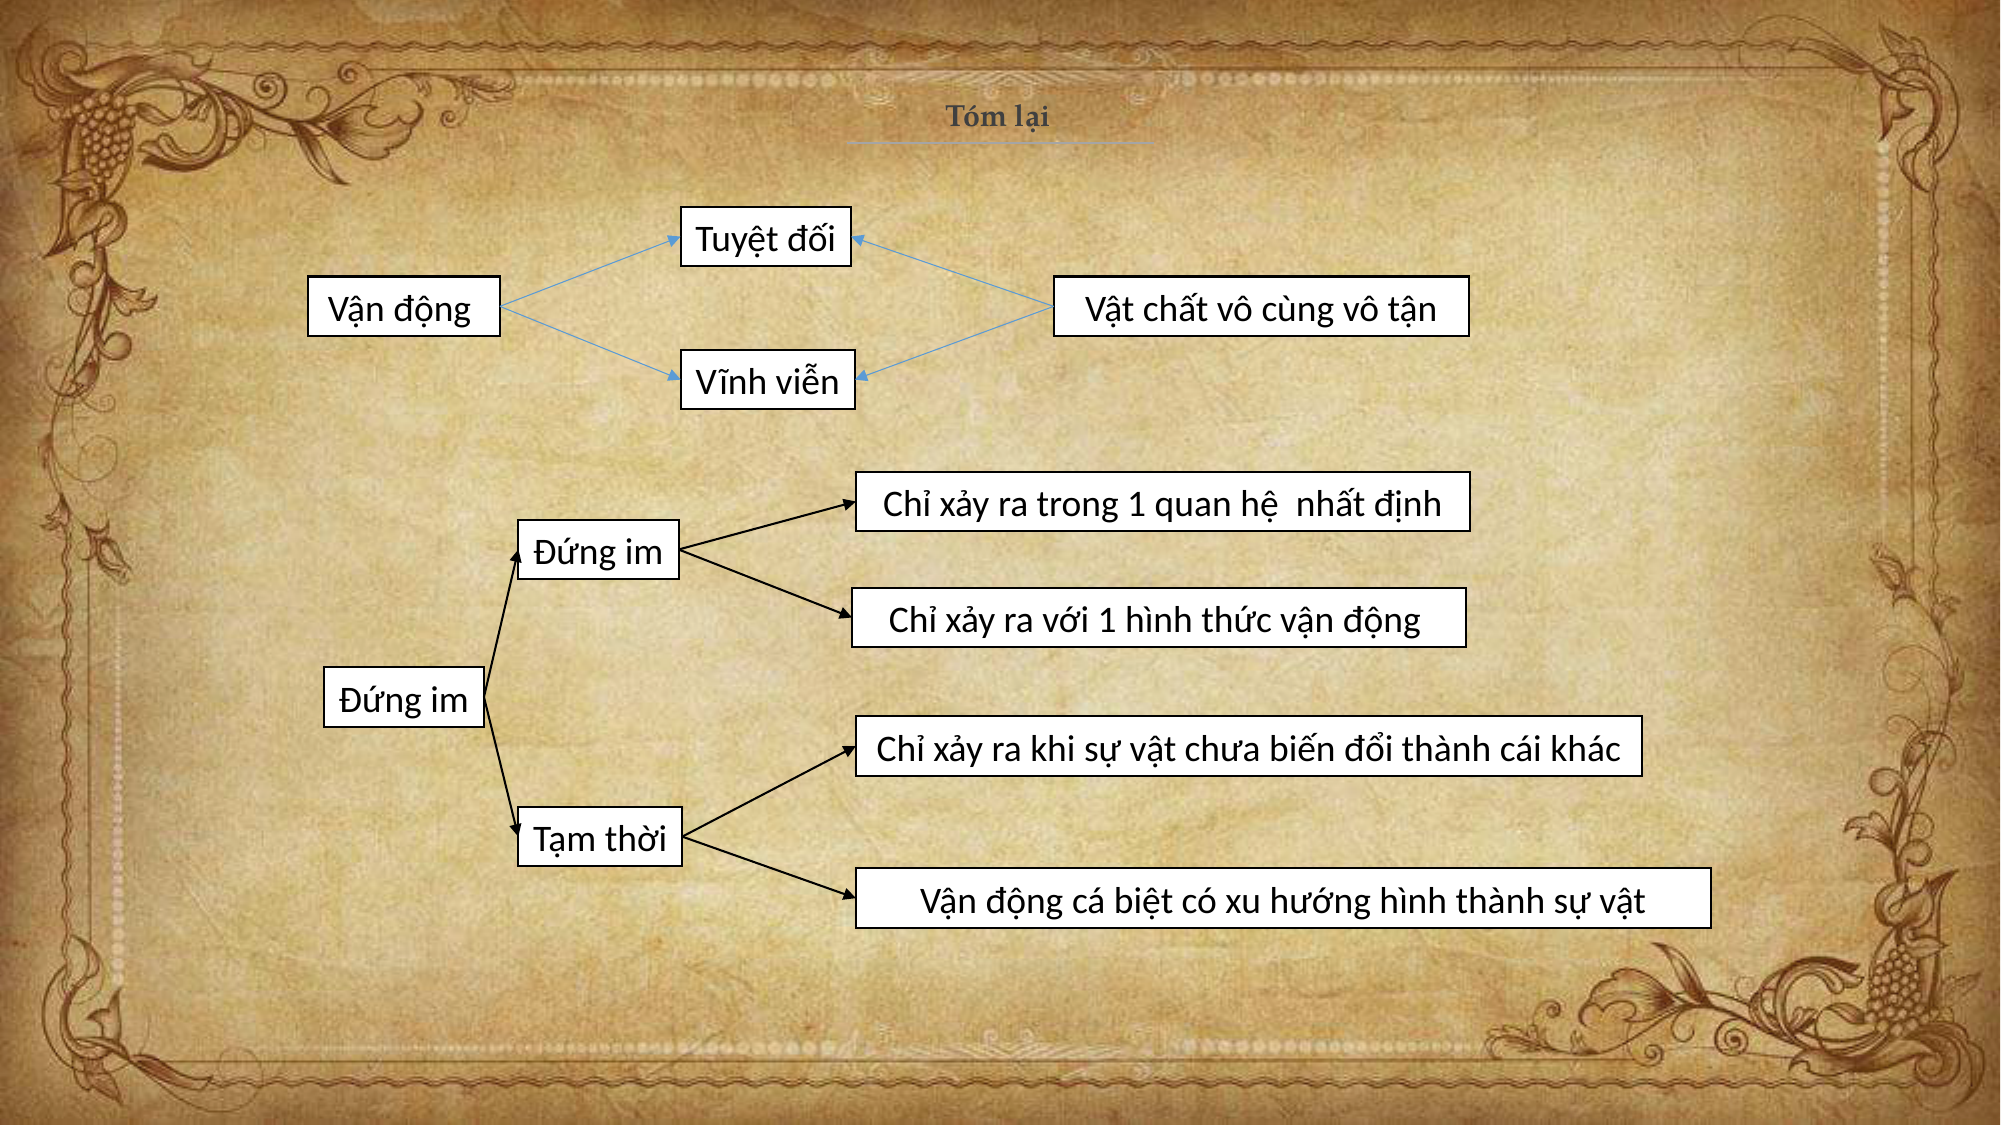

Tóm lại
Tuyệt đối
Vận động
Vật chất vô cùng vô tận
Vĩnh viễn
Chỉ xảy ra trong 1 quan hệ  nhất định
Đứng im
Chỉ xảy ra với 1 hình thức vận động
Đứng im
Chỉ xảy ra khi sự vật chưa biến đổi thành cái khác
Tạm thời
Vận động cá biệt có xu hướng hình thành sự vật